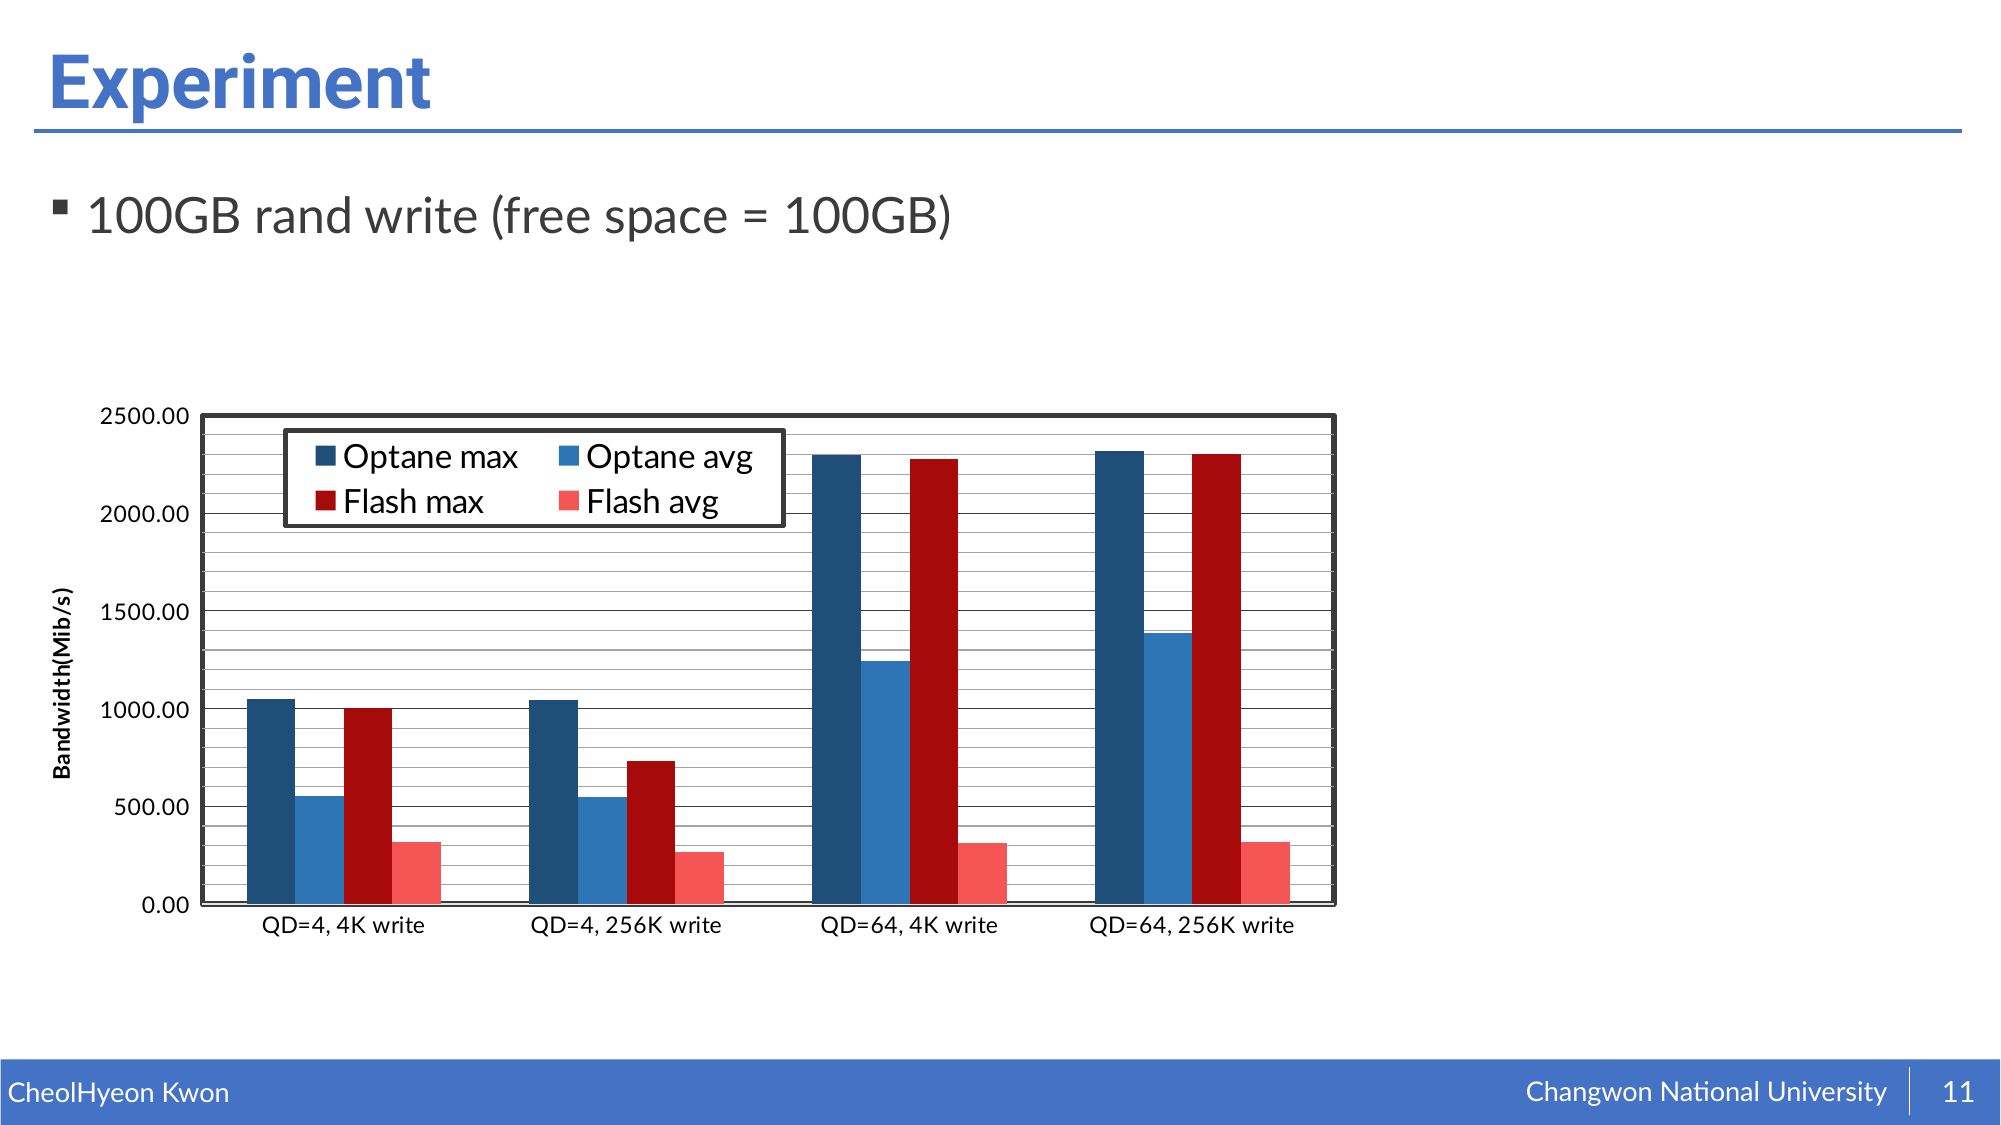

# Experiment
100GB rand write (free space = 100GB)

### Chart

| Category | Optane max | Optane avg | Flash max | Flash avg |
|---|---|---|---|---|
| QD=4, 4K write | 1047.6171875 | 554.2499544270833 | 1002.7552083333334 | 315.6705240885417 |
| QD=4, 256K write | 1045.9140625 | 547.3507063802084 | 731.6536458333334 | 267.0288802083333 |
| QD=64, 4K write | 2295.0 | 1242.395 | 2276.8333333333335 | 312.6357877604167 |
| QD=64, 256K write | 2315.3333333333335 | 1384.993333333333 | 2301.1666666666665 | 320.1674576822917 |
11